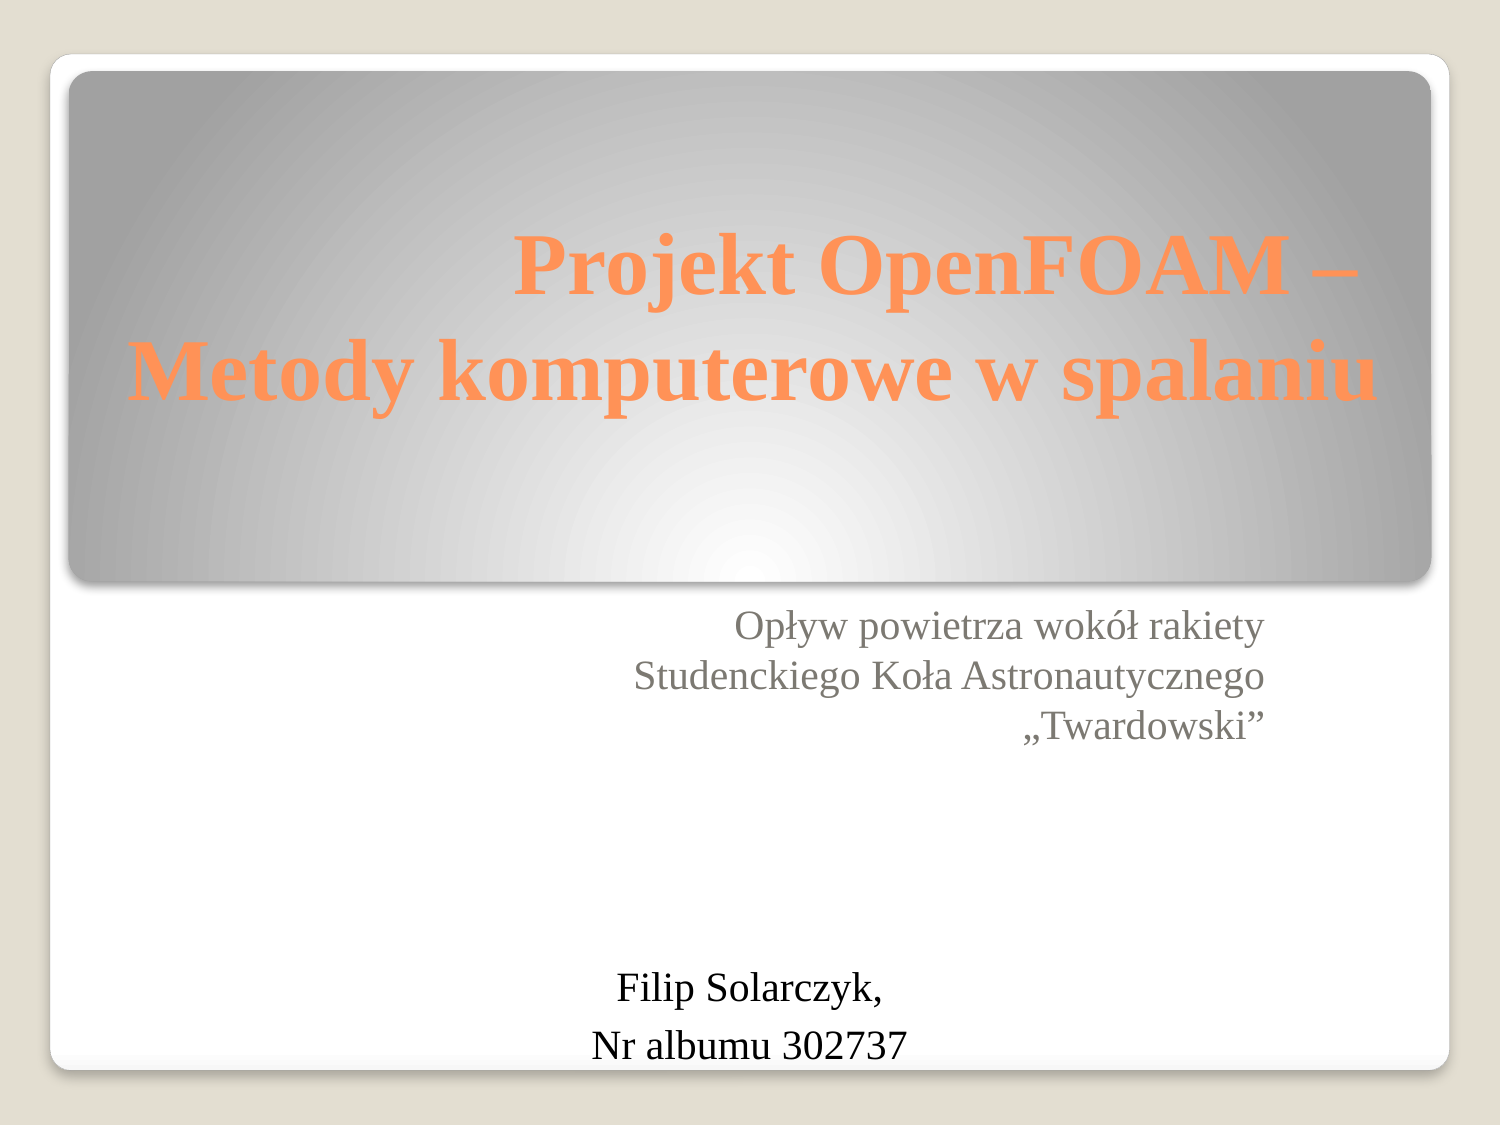

# Projekt OpenFOAM – Metody komputerowe w spalaniu
Opływ powietrza wokół rakiety
Studenckiego Koła Astronautycznego
„Twardowski”
Filip Solarczyk,
Nr albumu 302737